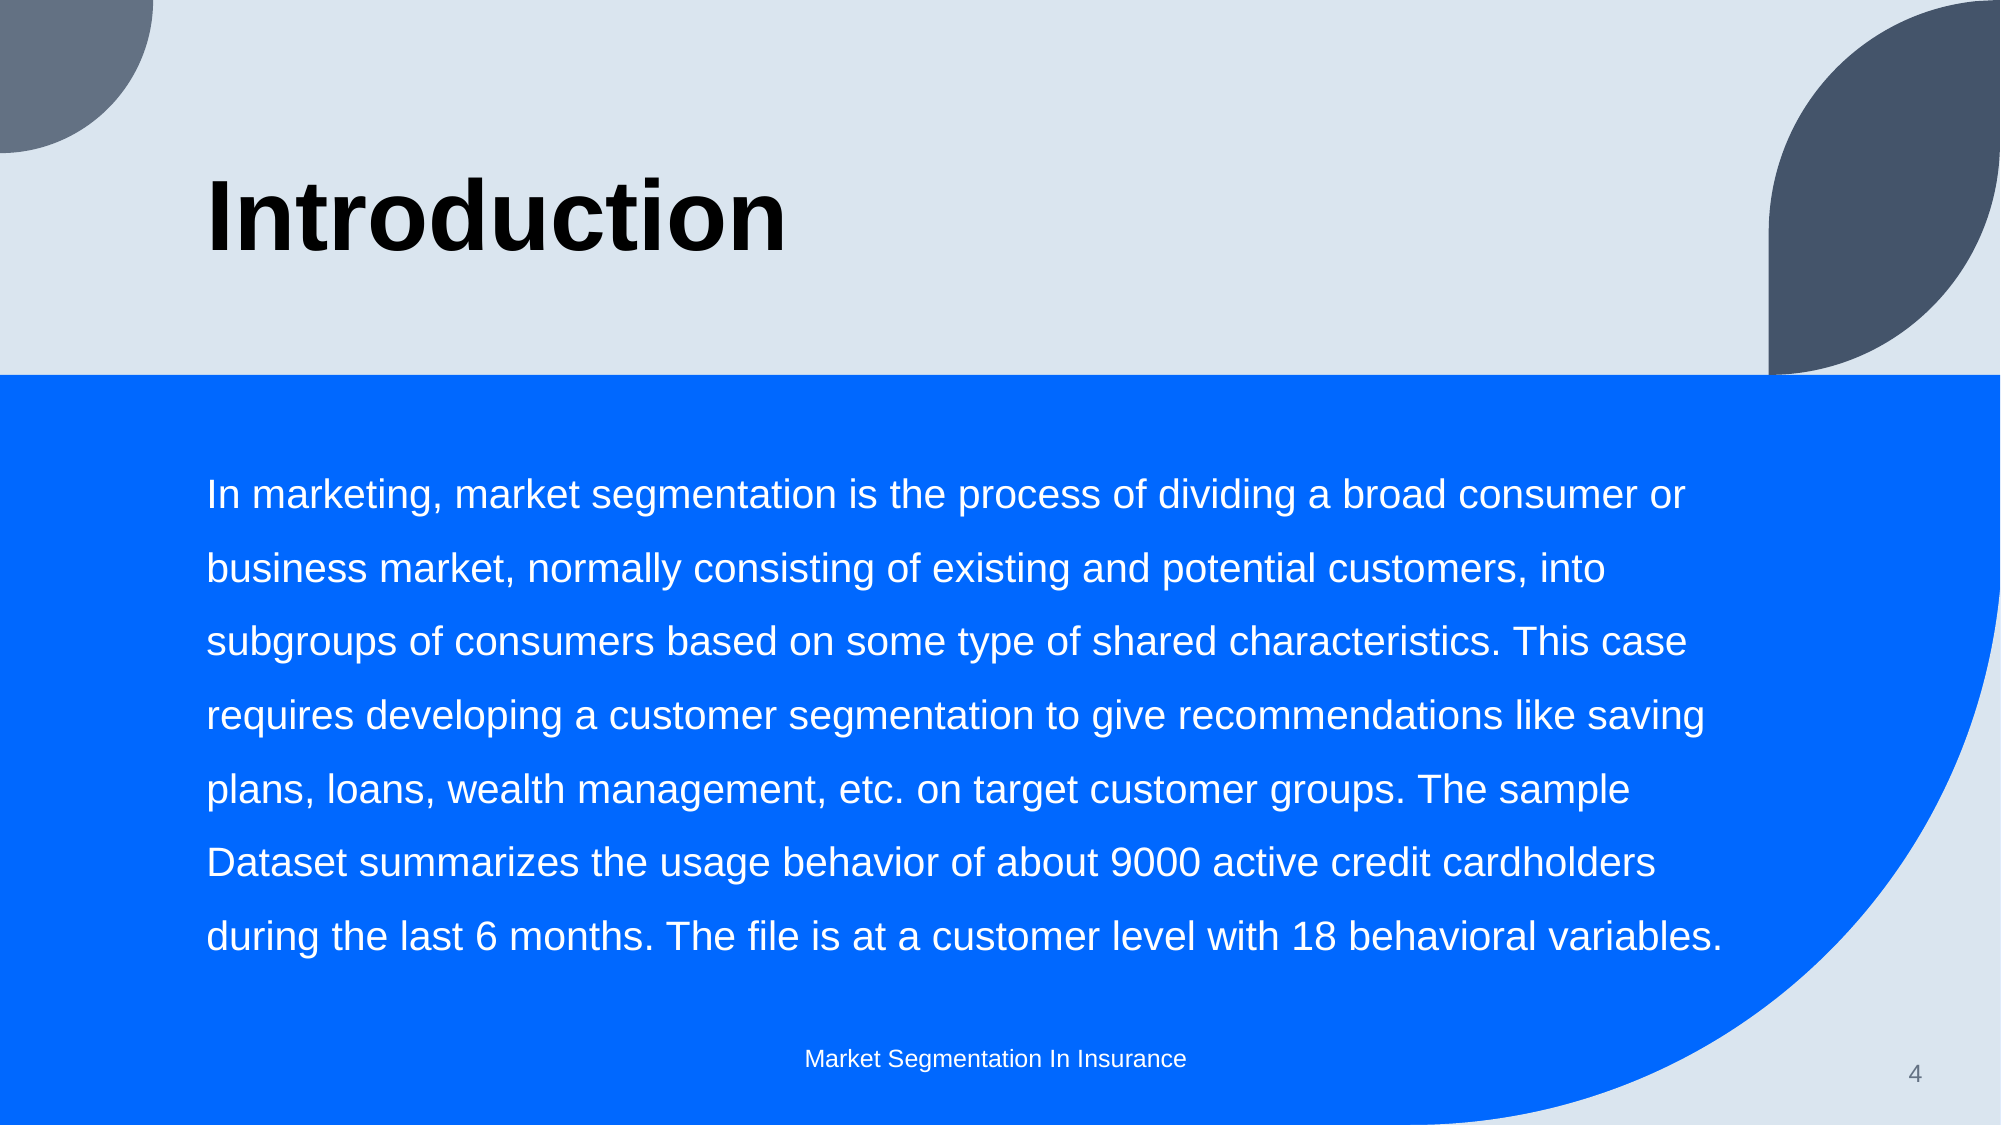

# Introduction
In marketing, market segmentation is the process of dividing a broad consumer or business market, normally consisting of existing and potential customers, into subgroups of consumers based on some type of shared characteristics. This case requires developing a customer segmentation to give recommendations like saving plans, loans, wealth management, etc. on target customer groups. The sample Dataset summarizes the usage behavior of about 9000 active credit cardholders during the last 6 months. The file is at a customer level with 18 behavioral variables.
Market Segmentation In Insurance

4